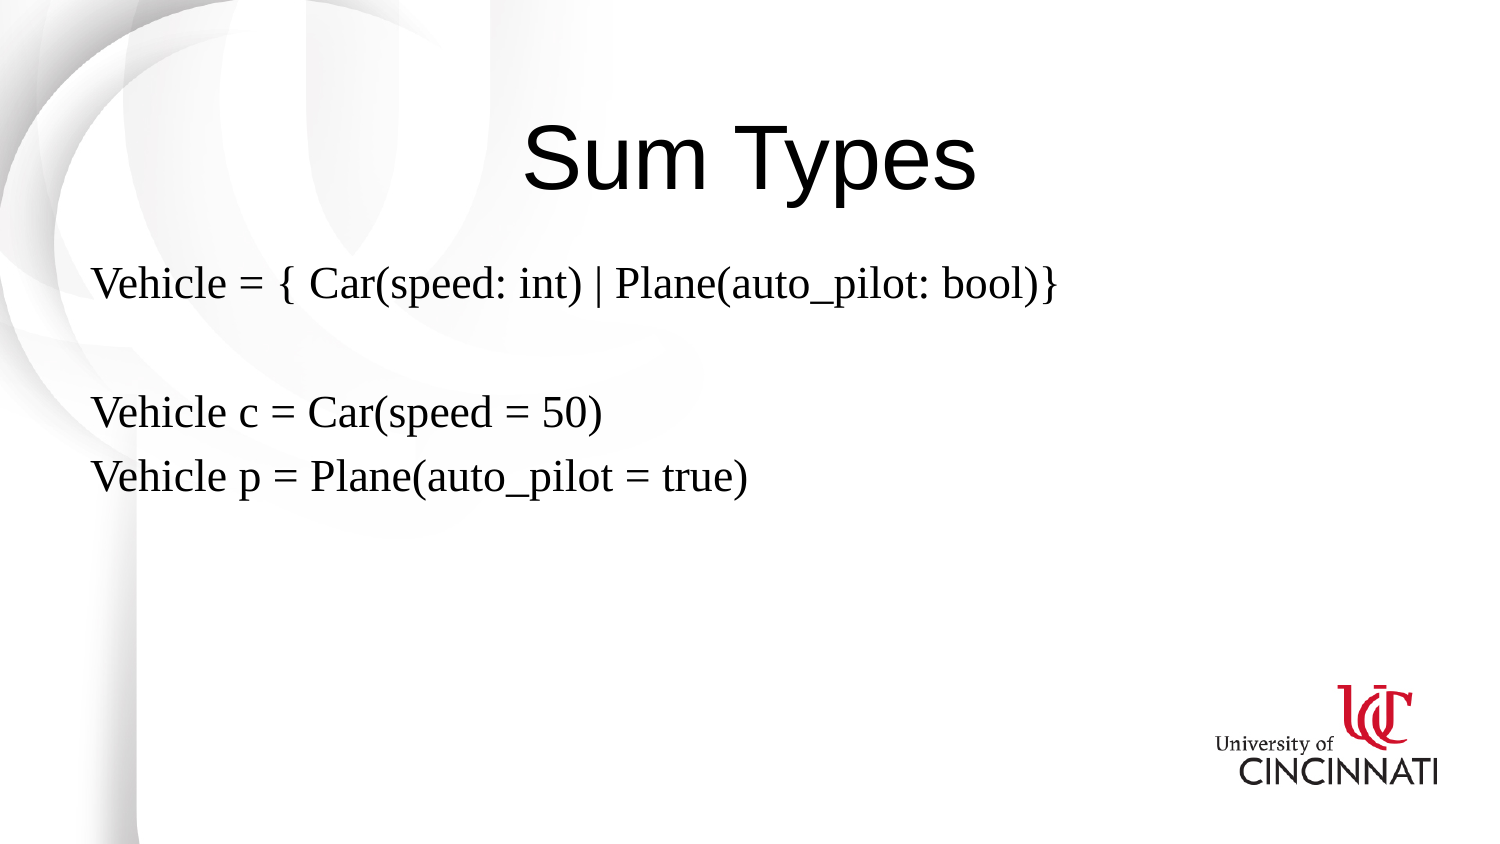

# Sum Types
Vehicle = { Car(speed: int) | Plane(auto_pilot: bool)}

Vehicle c = Car(speed = 50)
Vehicle p = Plane(auto_pilot = true)